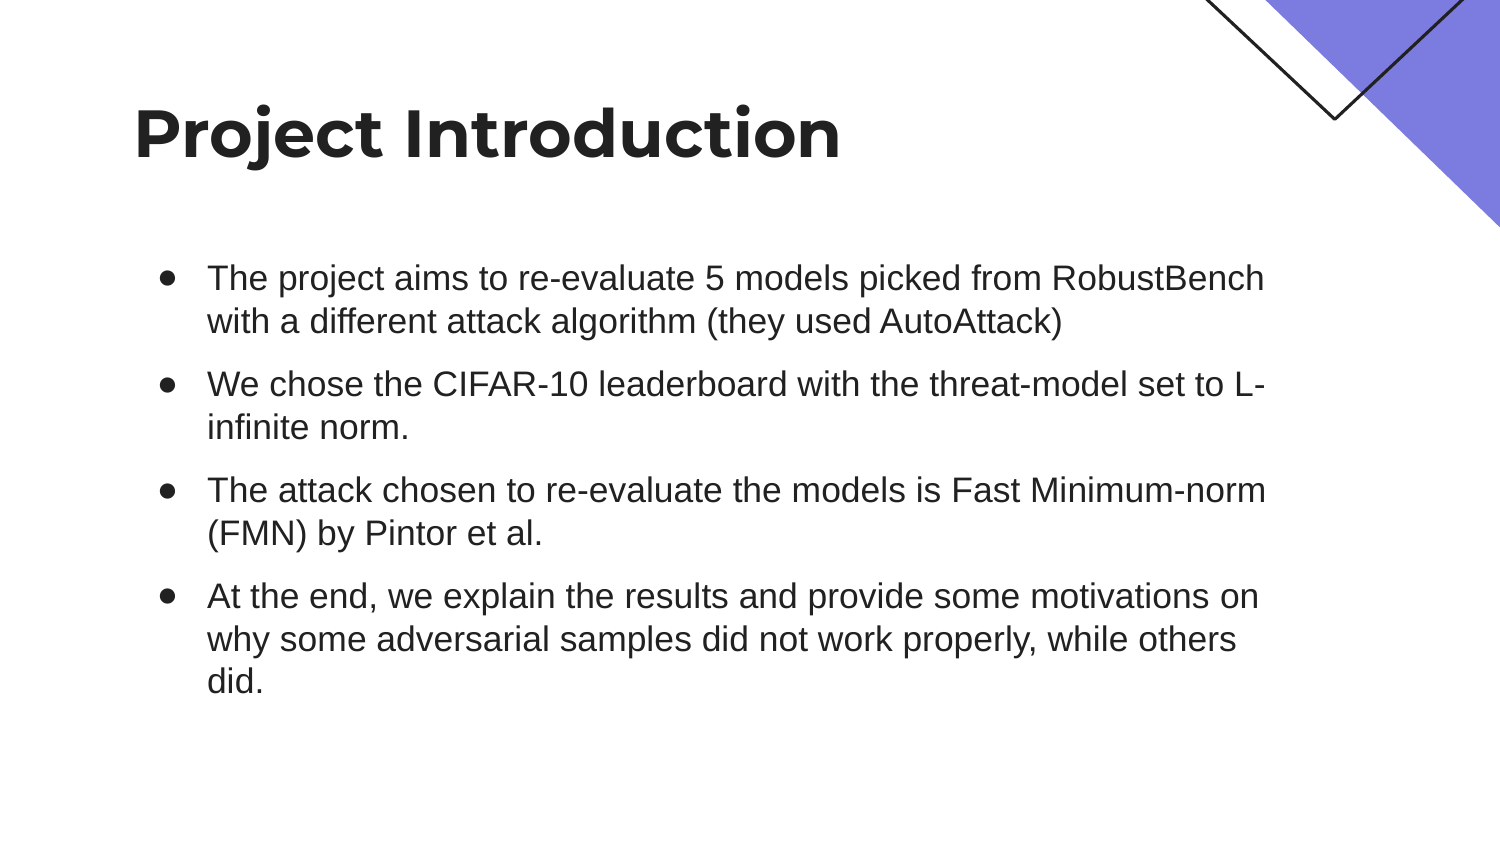

# Project Introduction
The project aims to re-evaluate 5 models picked from RobustBench with a different attack algorithm (they used AutoAttack)
We chose the CIFAR-10 leaderboard with the threat-model set to L-infinite norm.
The attack chosen to re-evaluate the models is Fast Minimum-norm (FMN) by Pintor et al.
At the end, we explain the results and provide some motivations on why some adversarial samples did not work properly, while others did.